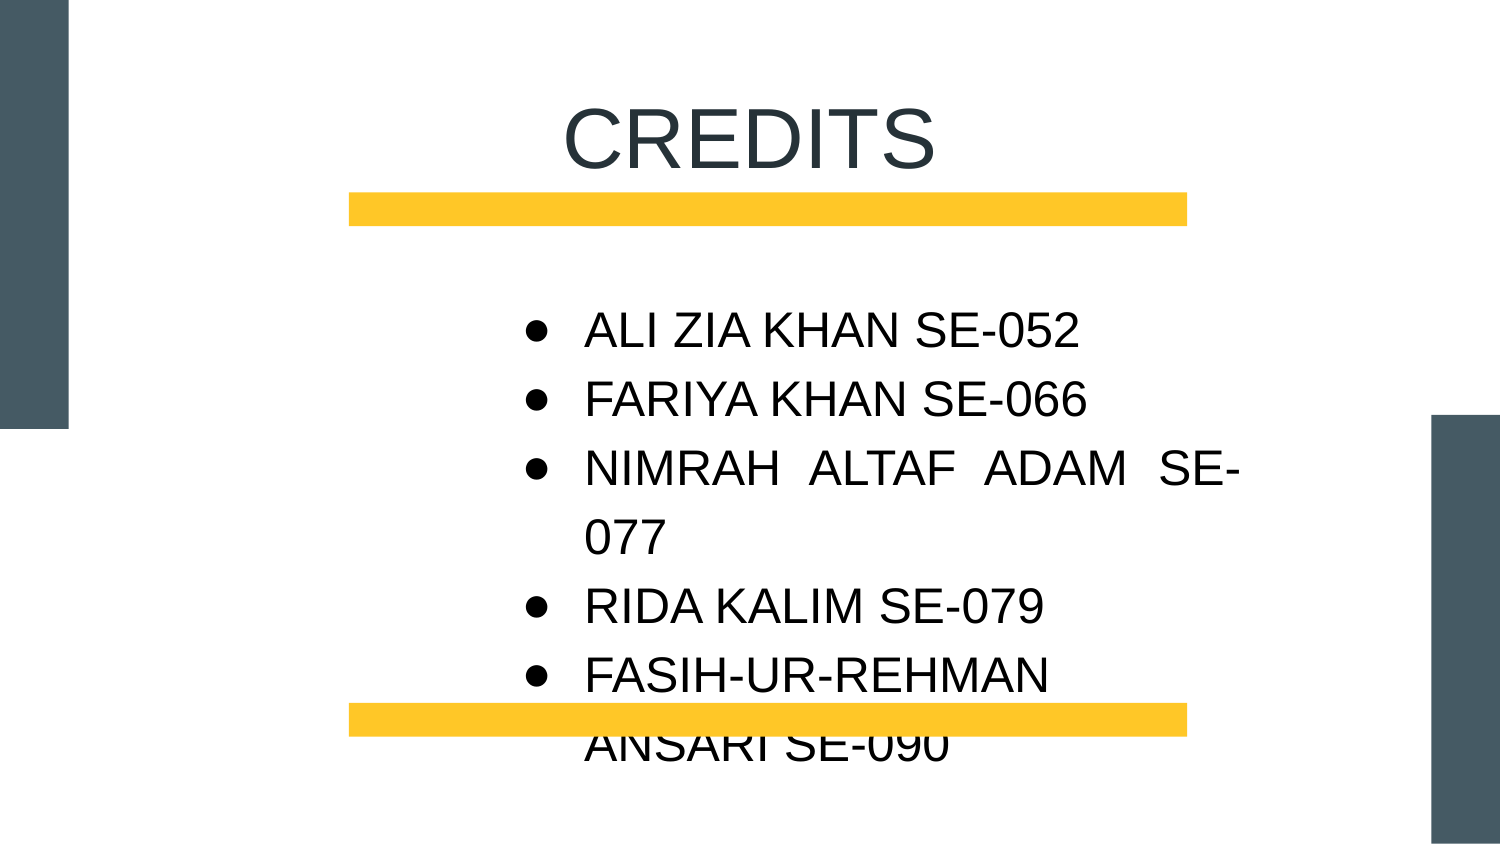

# CREDITS

ALI ZIA KHAN SE-052
FARIYA KHAN SE-066
NIMRAH ALTAF ADAM SE-077
RIDA KALIM SE-079
FASIH-UR-REHMAN ANSARI SE-090